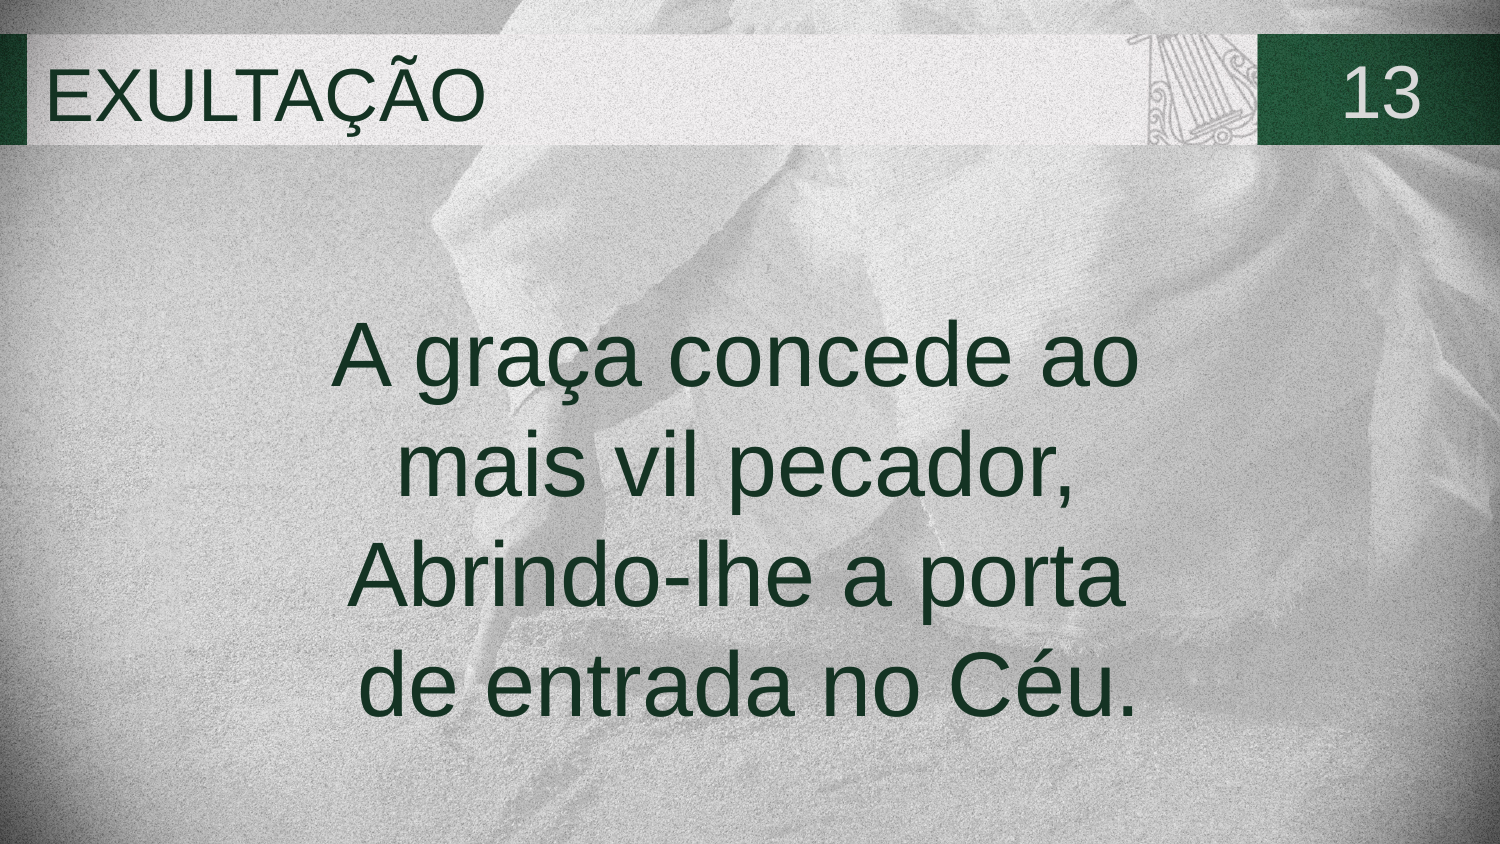

# EXULTAÇÃO
13
A graça concede ao
mais vil pecador,
Abrindo-lhe a porta
de entrada no Céu.